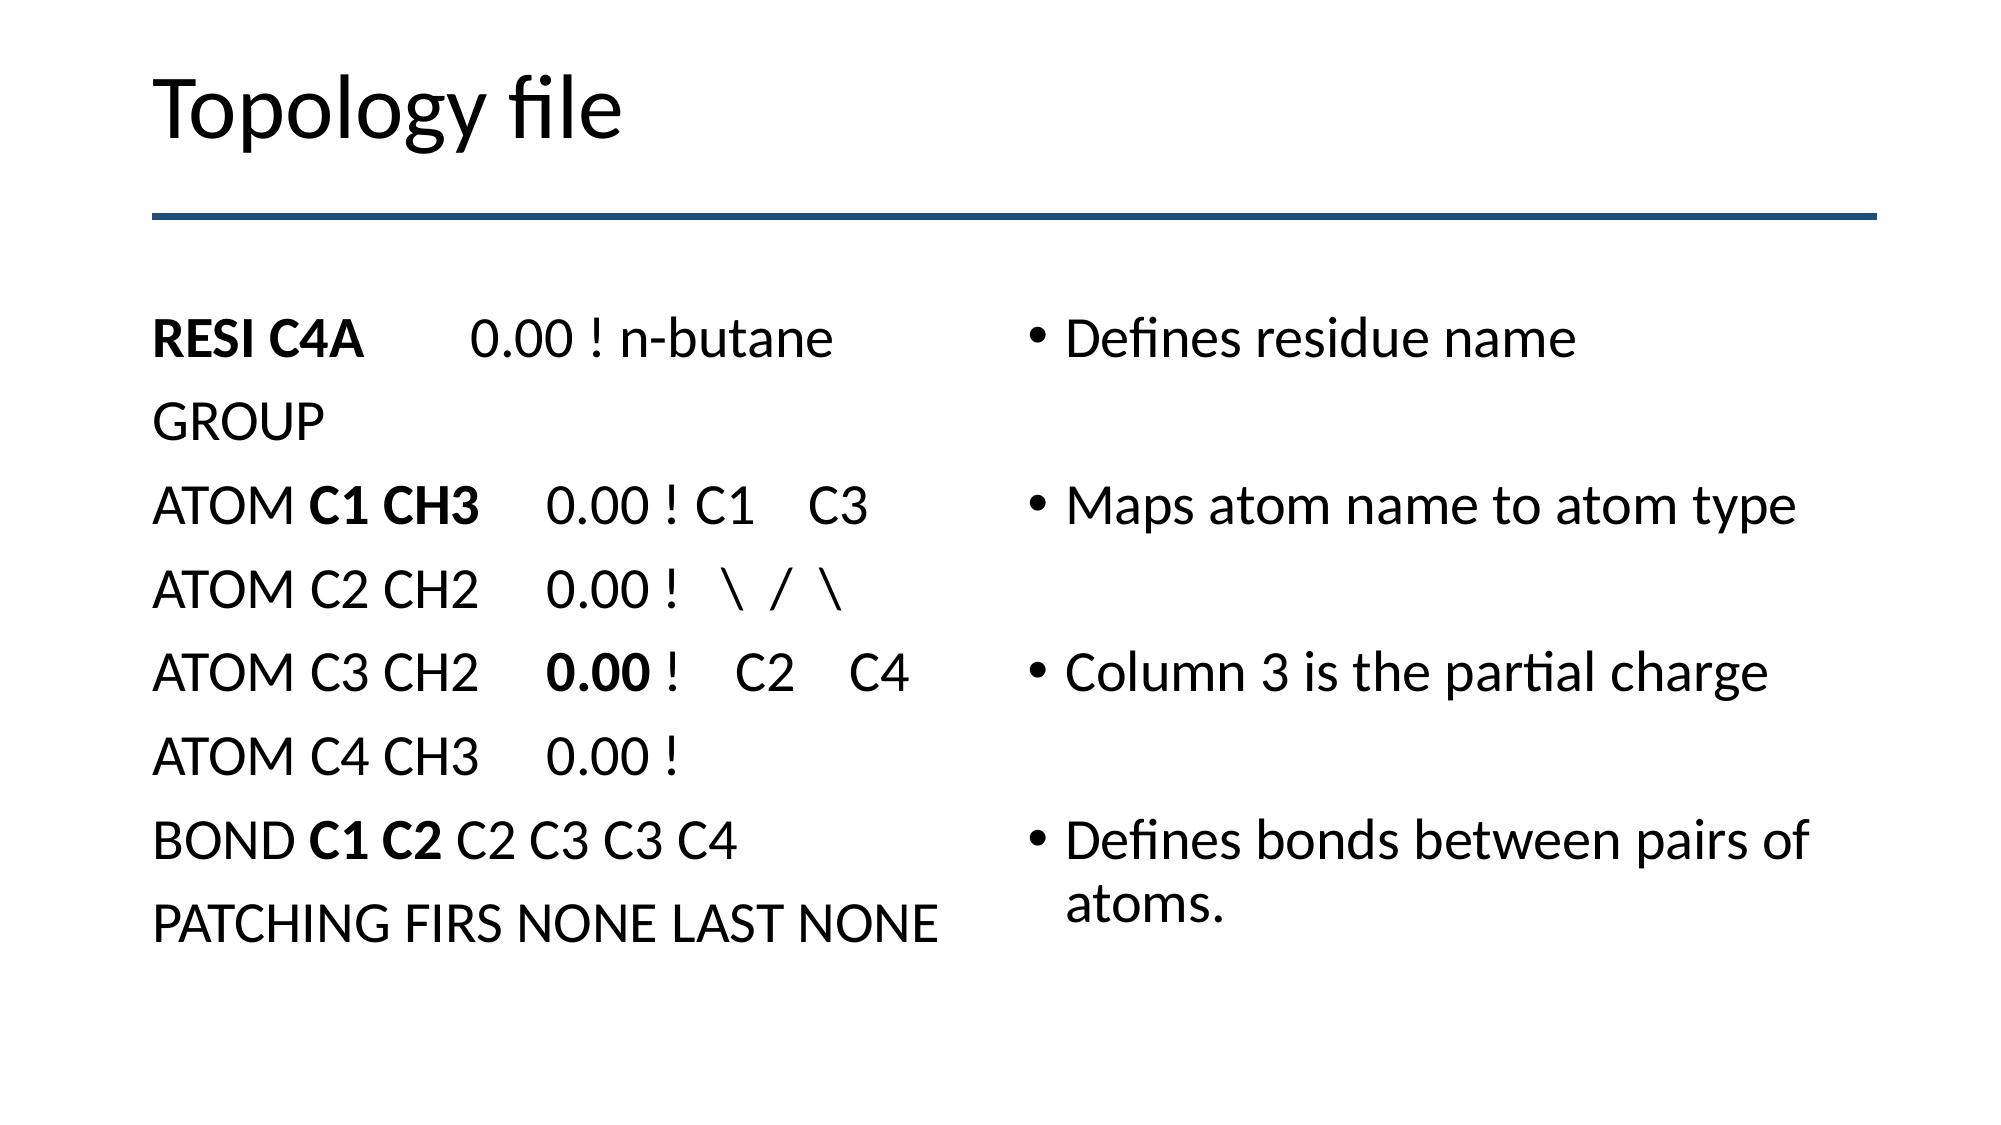

# Topology file
RESI C4A        0.00 ! n-butane
GROUP
ATOM C1 CH3     0.00 ! C1    C3
ATOM C2 CH2     0.00 !   \  /  \
ATOM C3 CH2     0.00 !    C2    C4
ATOM C4 CH3     0.00 !
BOND C1 C2 C2 C3 C3 C4
PATCHING FIRS NONE LAST NONE
Defines residue name

Maps atom name to atom type

Column 3 is the partial charge

Defines bonds between pairs of atoms.